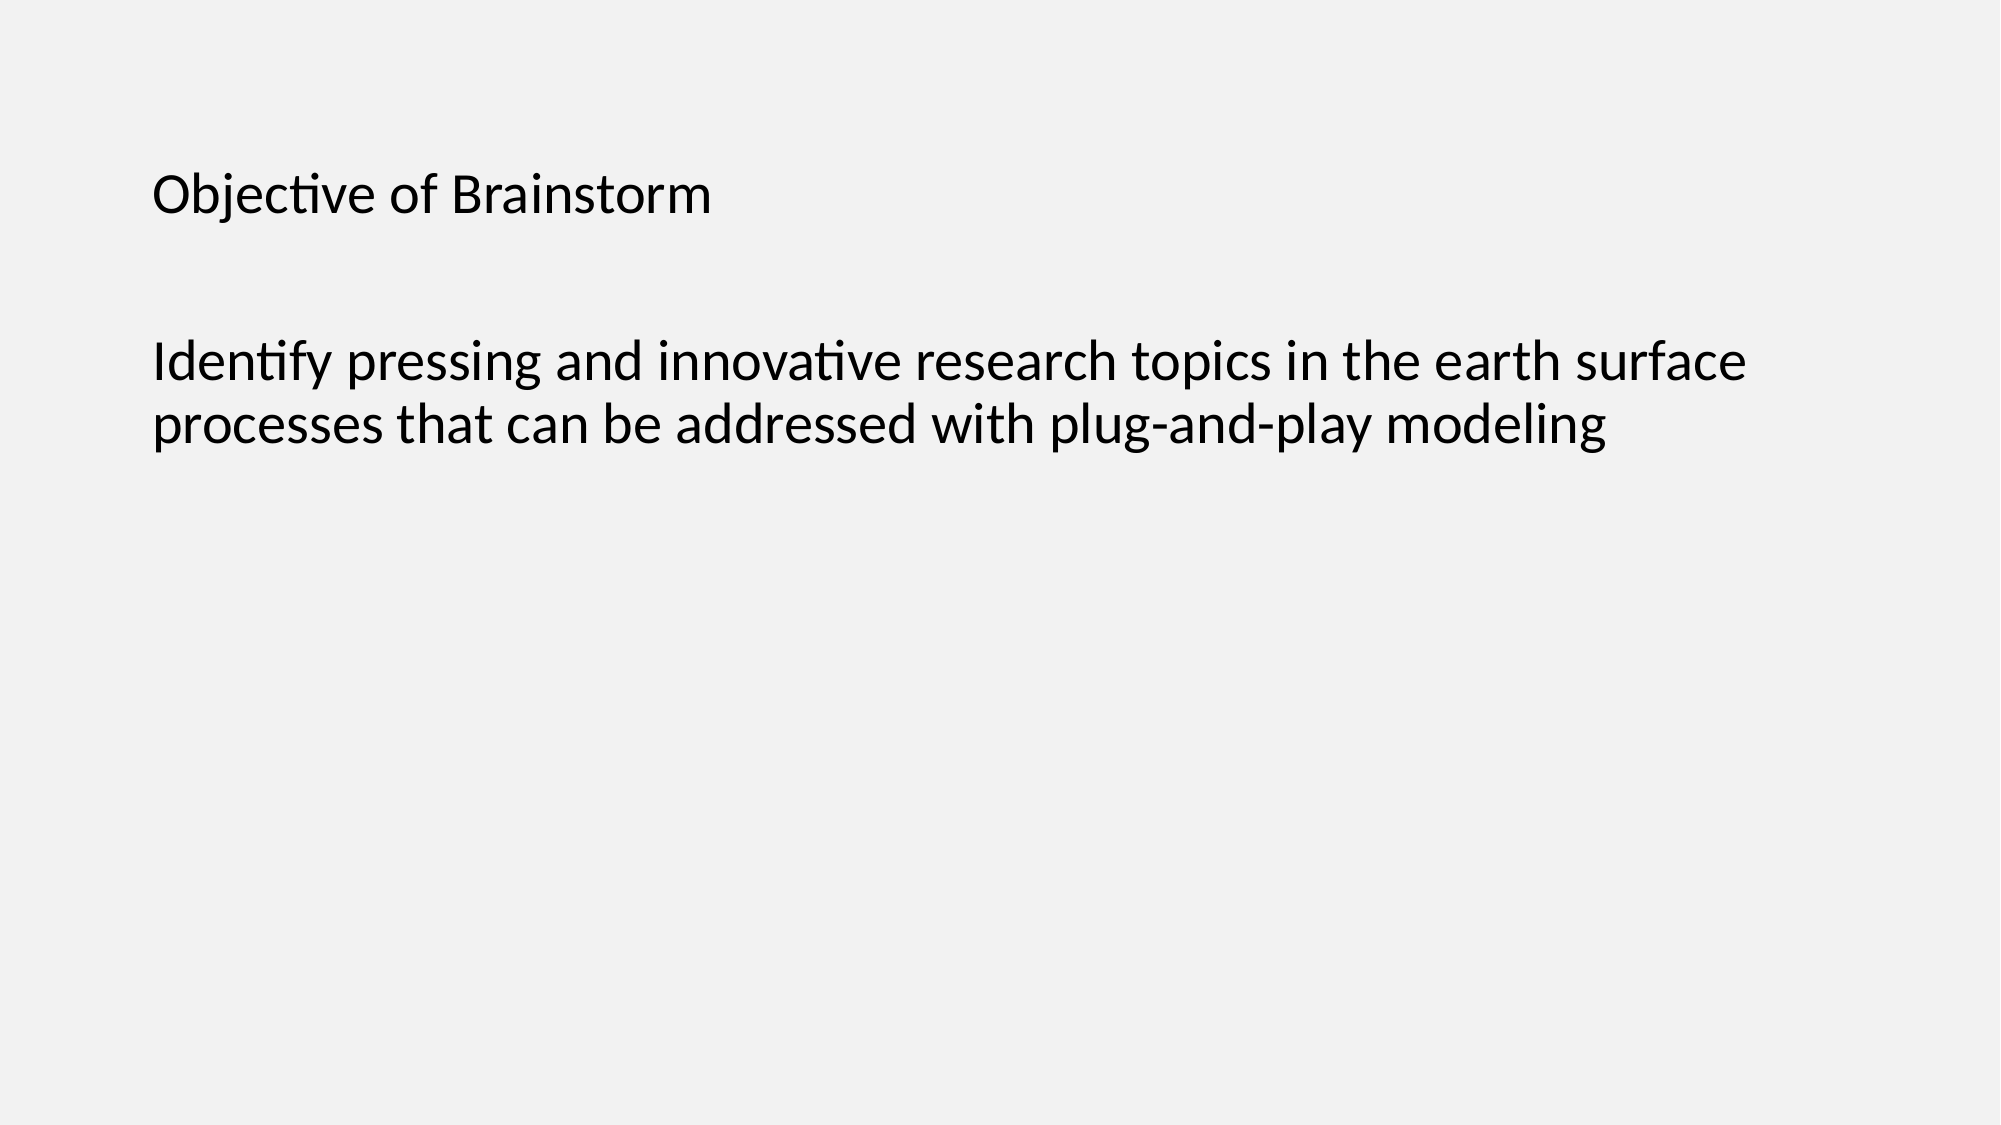

Objective of Brainstorm

Identify pressing and innovative research topics in the earth surface processes that can be addressed with plug-and-play modeling